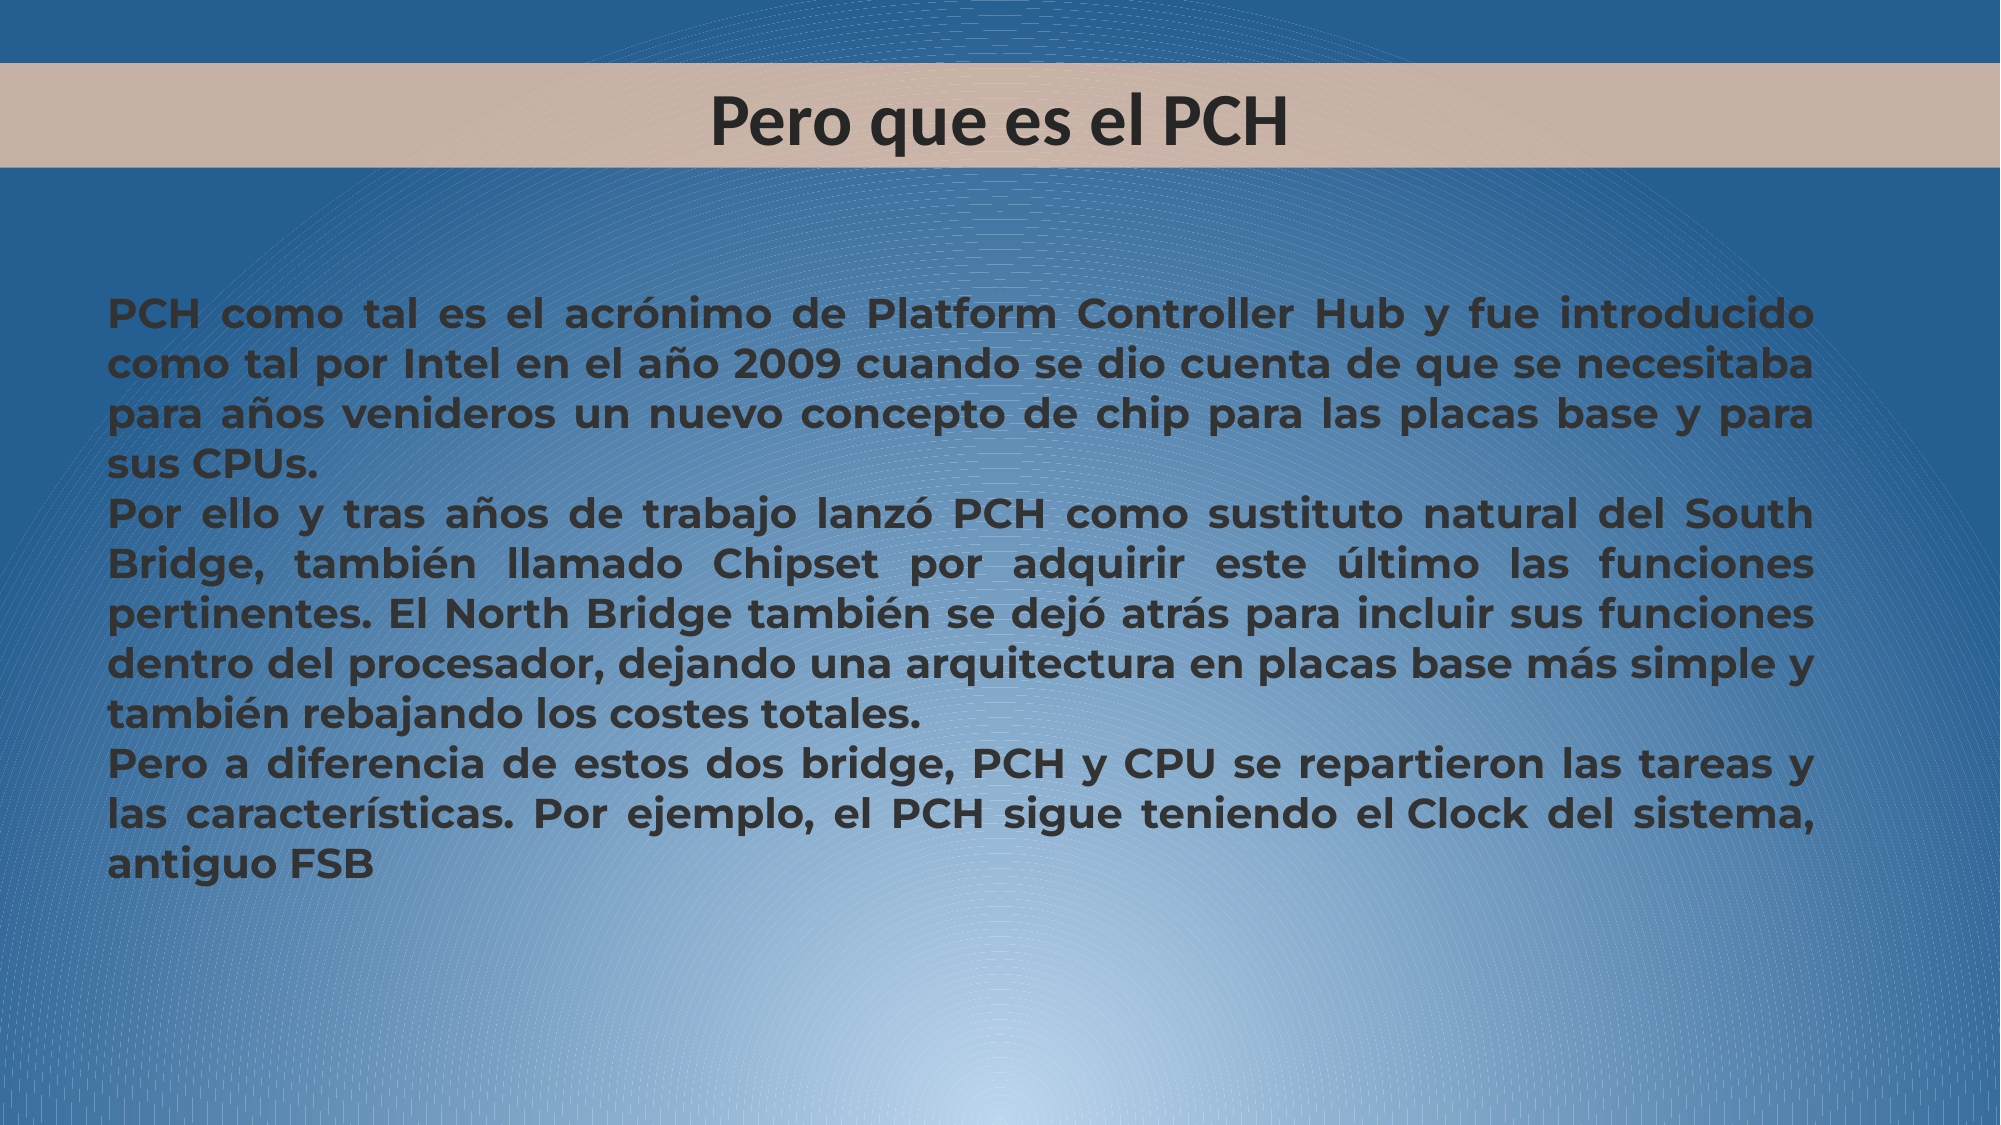

Pero que es el PCH
PCH como tal es el acrónimo de Platform Controller Hub y fue introducido como tal por Intel en el año 2009 cuando se dio cuenta de que se necesitaba para años venideros un nuevo concepto de chip para las placas base y para sus CPUs.
Por ello y tras años de trabajo lanzó PCH como sustituto natural del South Bridge, también llamado Chipset por adquirir este último las funciones pertinentes. El North Bridge también se dejó atrás para incluir sus funciones dentro del procesador, dejando una arquitectura en placas base más simple y también rebajando los costes totales.
Pero a diferencia de estos dos bridge, PCH y CPU se repartieron las tareas y las características. Por ejemplo, el PCH sigue teniendo el Clock del sistema, antiguo FSB